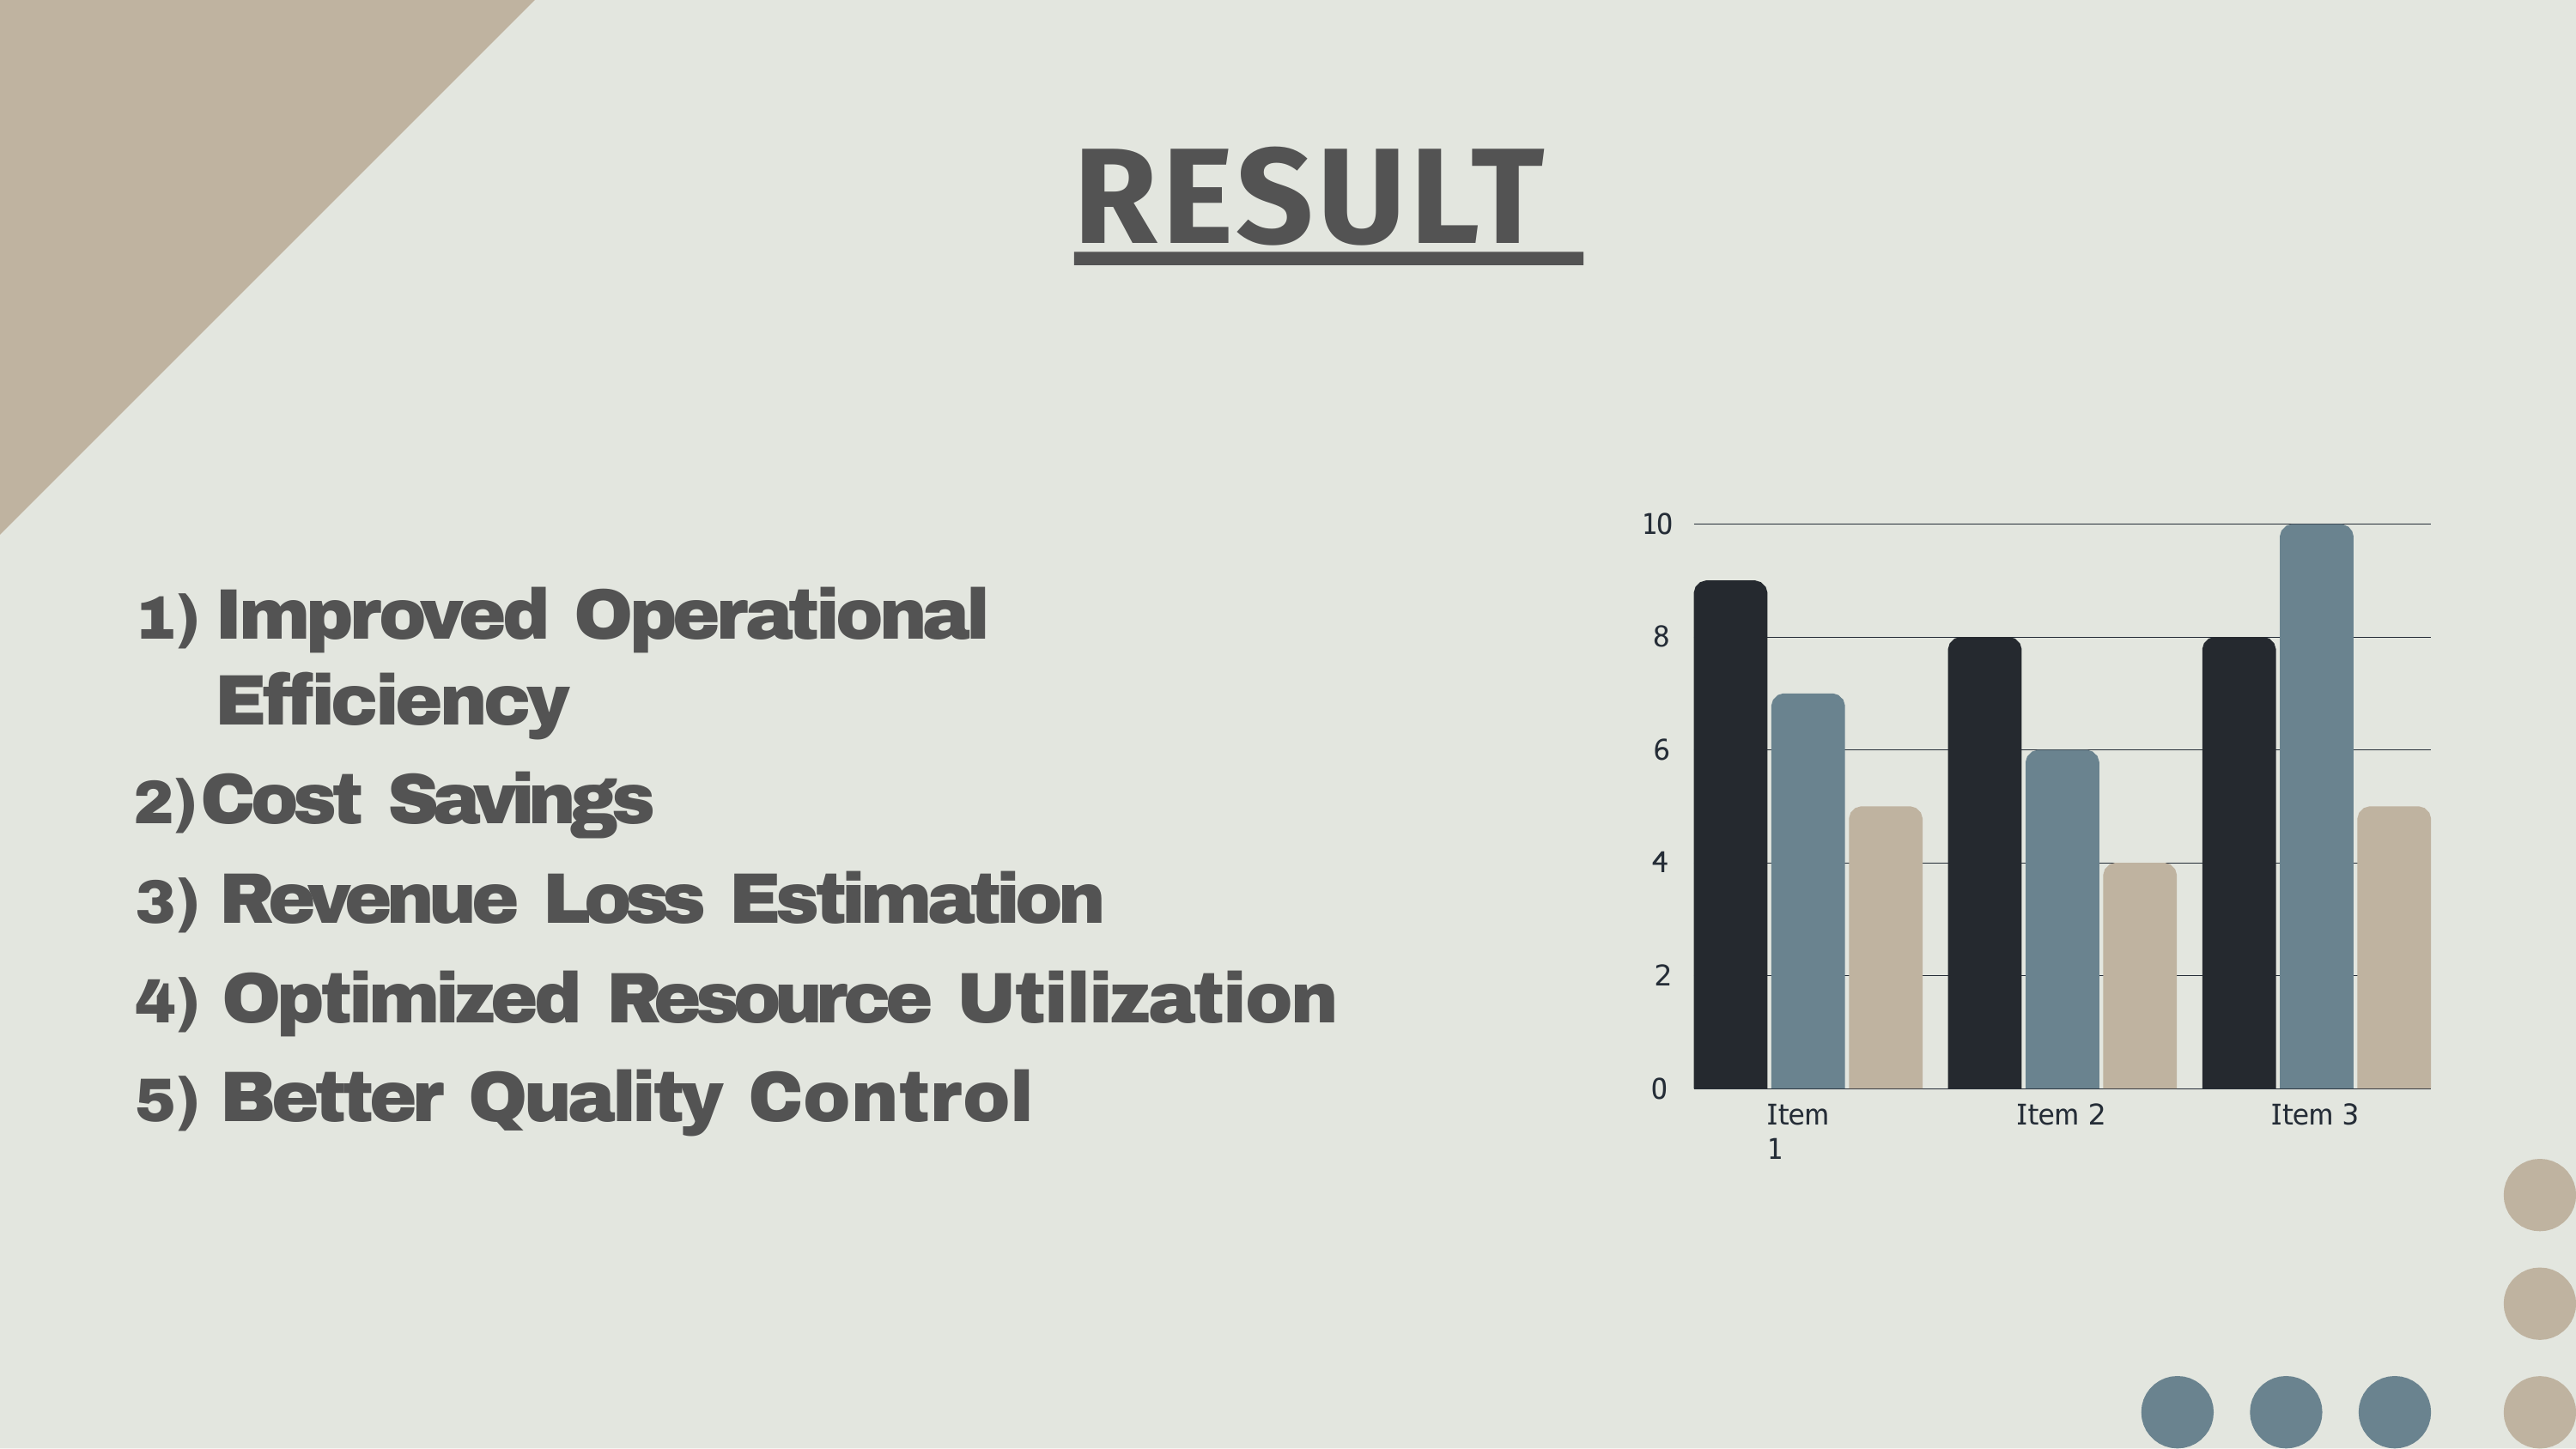

# RESULT

10

Improved Operational Efficiency
Cost Savings
Revenue Loss Estimation
Optimized Resource Utilization
Better Quality Control
8
6
4
2
0
Item 1
Item 2
Item 3